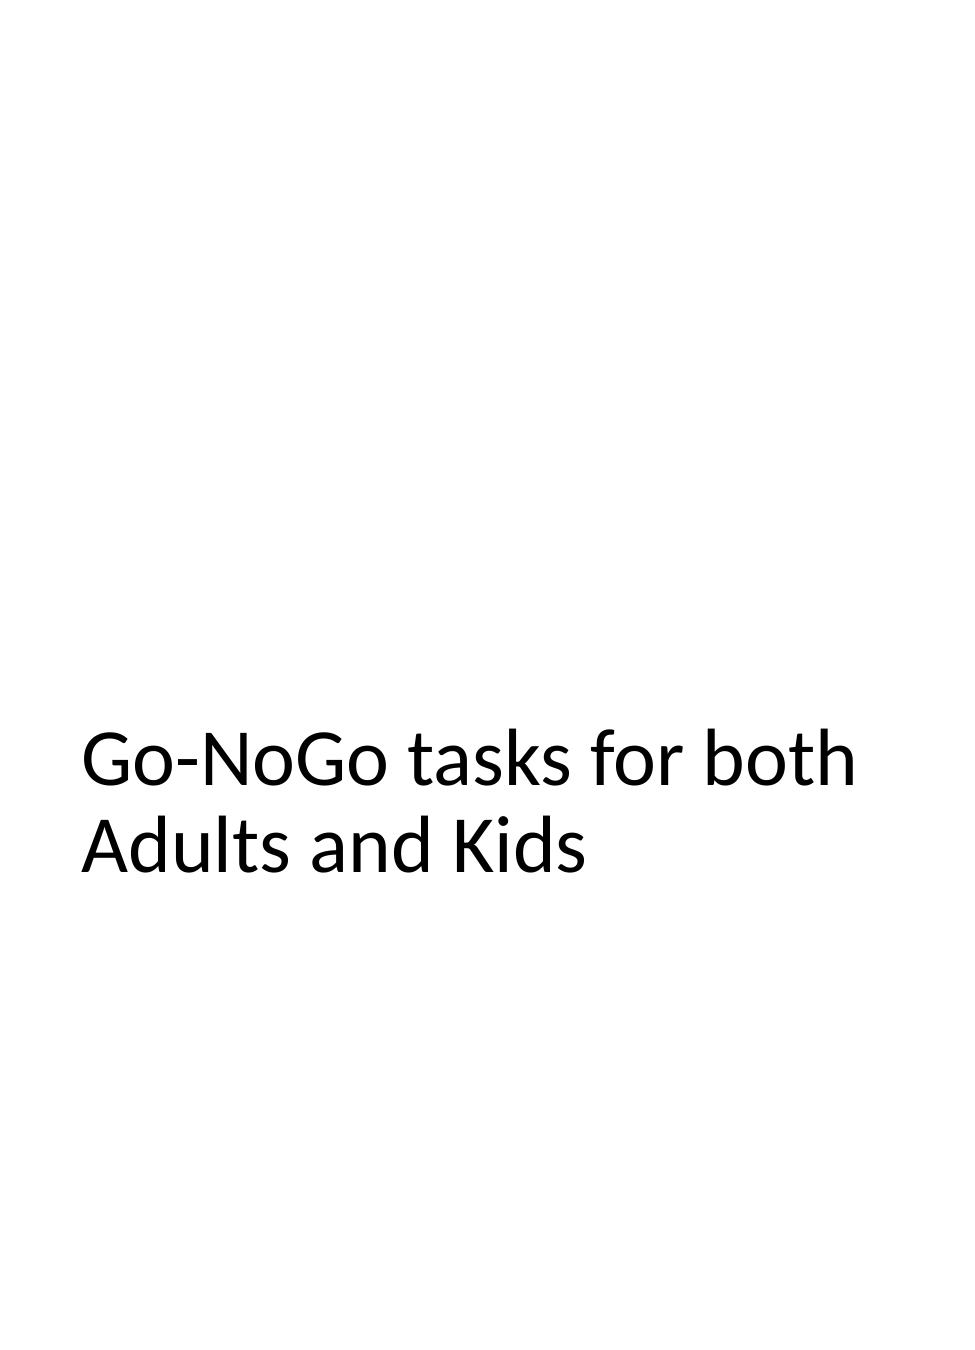

# Go-NoGo tasks for both Adults and Kids